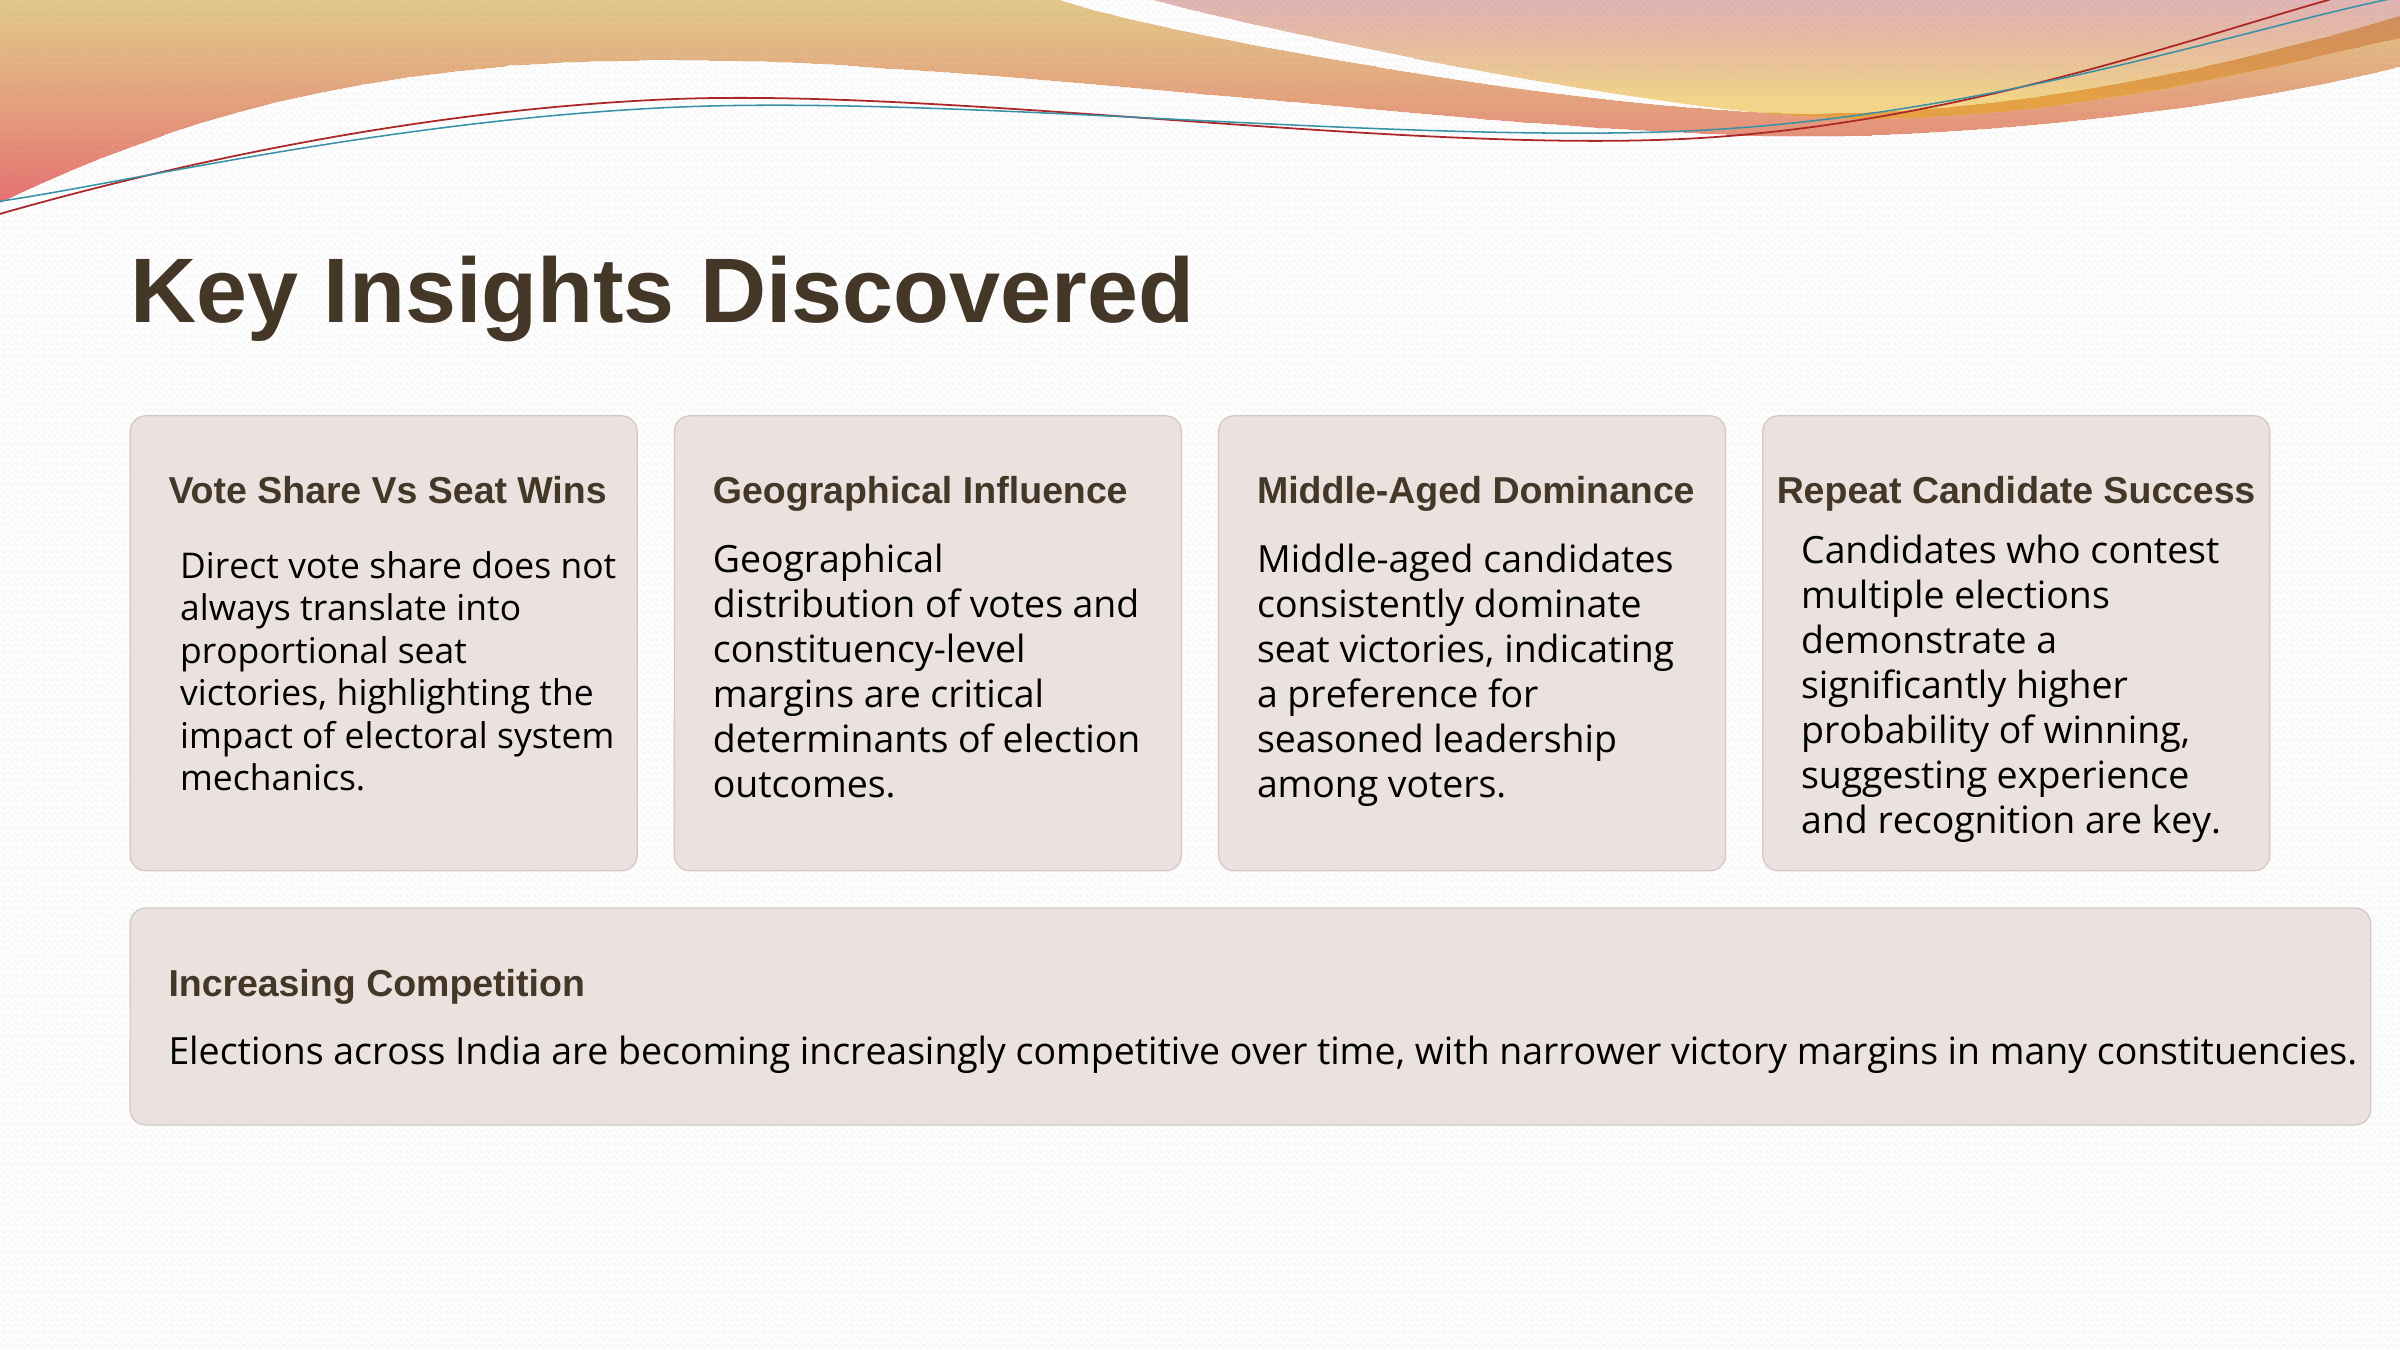

Key Insights Discovered

Vote Share Vs Seat Wins
Geographical Influence
Middle-Aged Dominance
Repeat Candidate Success
Candidates who contest multiple elections demonstrate a significantly higher probability of winning, suggesting experience and recognition are key.
Direct vote share does not always translate into proportional seat victories, highlighting the impact of electoral system mechanics.
Middle-aged candidates consistently dominate seat victories, indicating a preference for seasoned leadership among voters.
Geographical distribution of votes and constituency-level margins are critical determinants of election outcomes.

Increasing Competition
Elections across India are becoming increasingly competitive over time, with narrower victory margins in many constituencies.